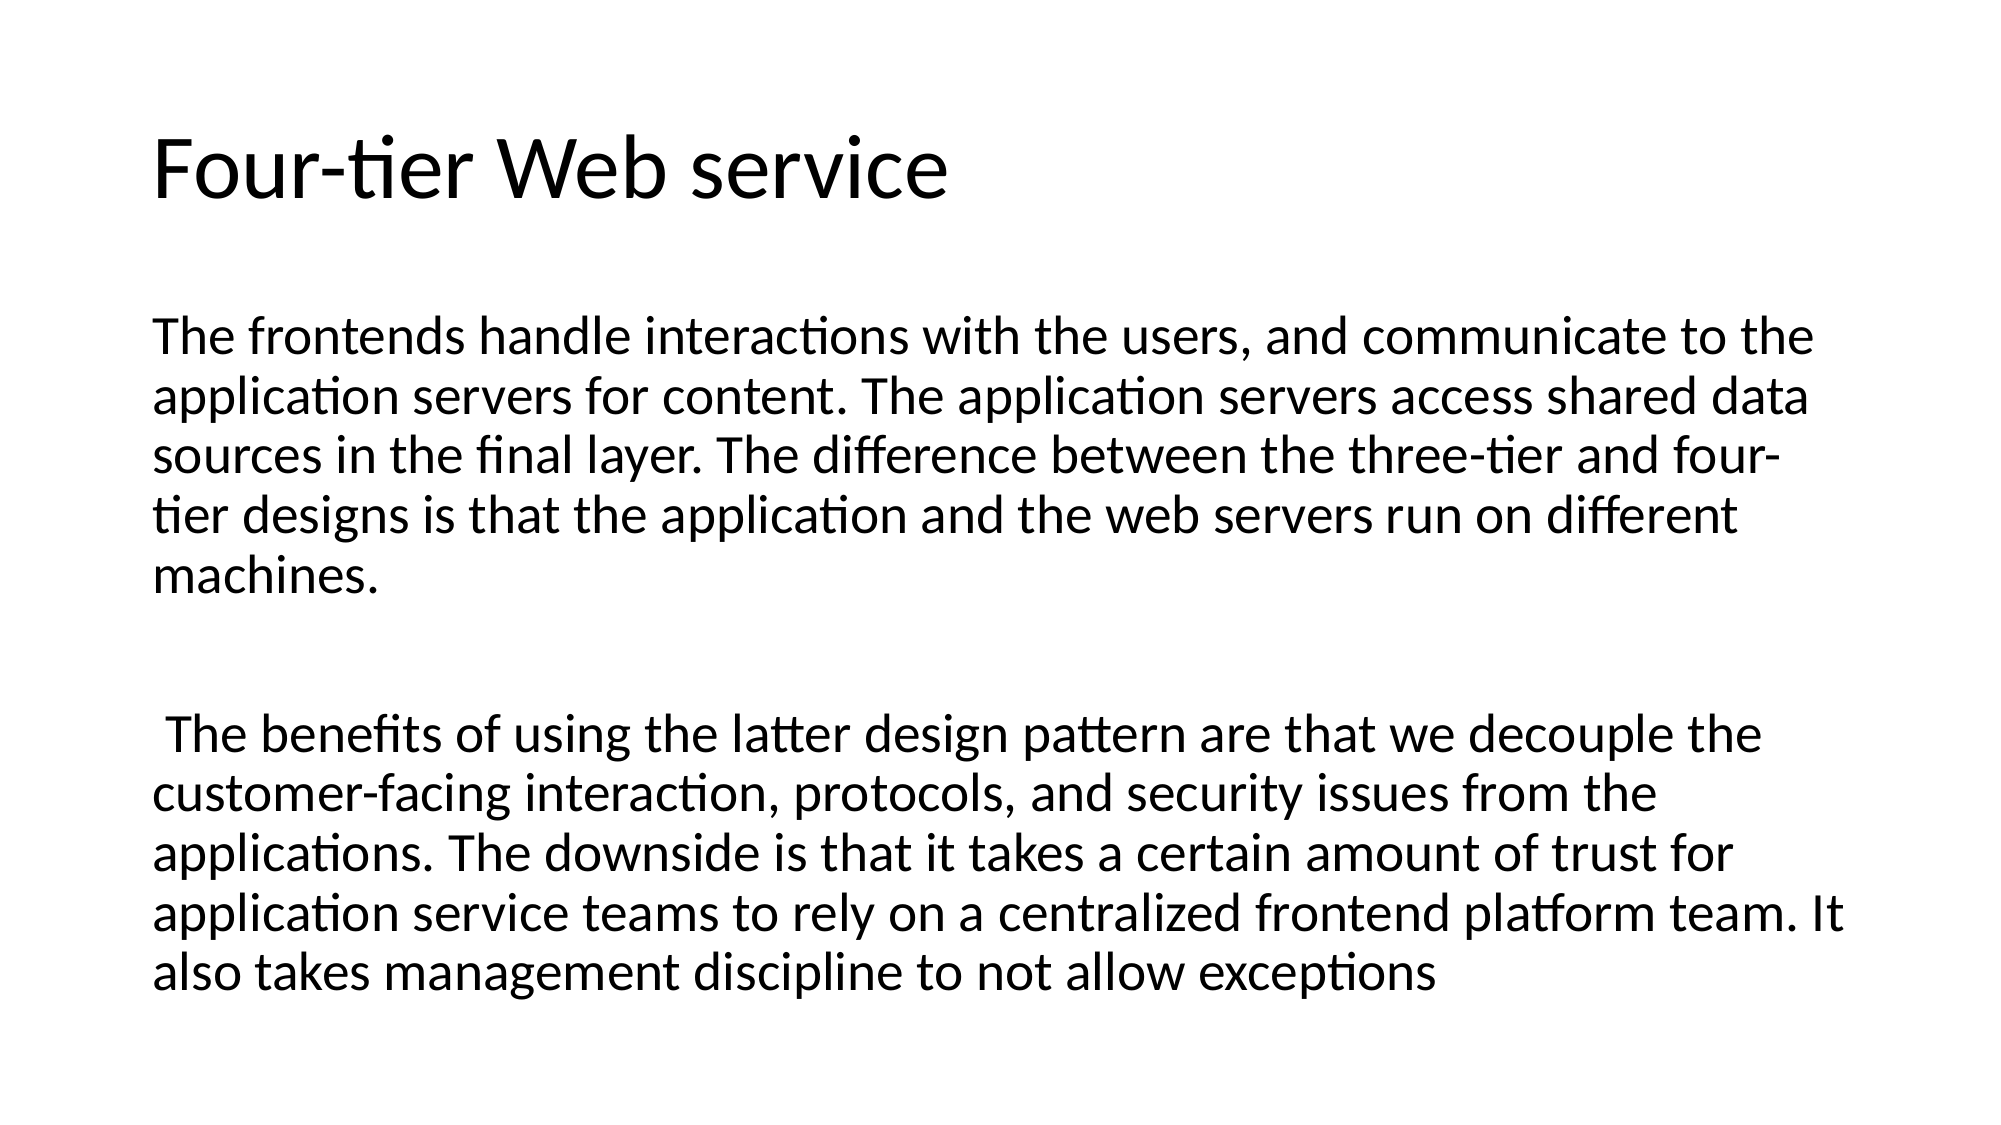

# Four-tier Web service
The frontends handle interactions with the users, and communicate to the application servers for content. The application servers access shared data sources in the final layer. The difference between the three-tier and four-tier designs is that the application and the web servers run on different machines.

 The benefits of using the latter design pattern are that we decouple the customer-facing interaction, protocols, and security issues from the applications. The downside is that it takes a certain amount of trust for application service teams to rely on a centralized frontend platform team. It also takes management discipline to not allow exceptions